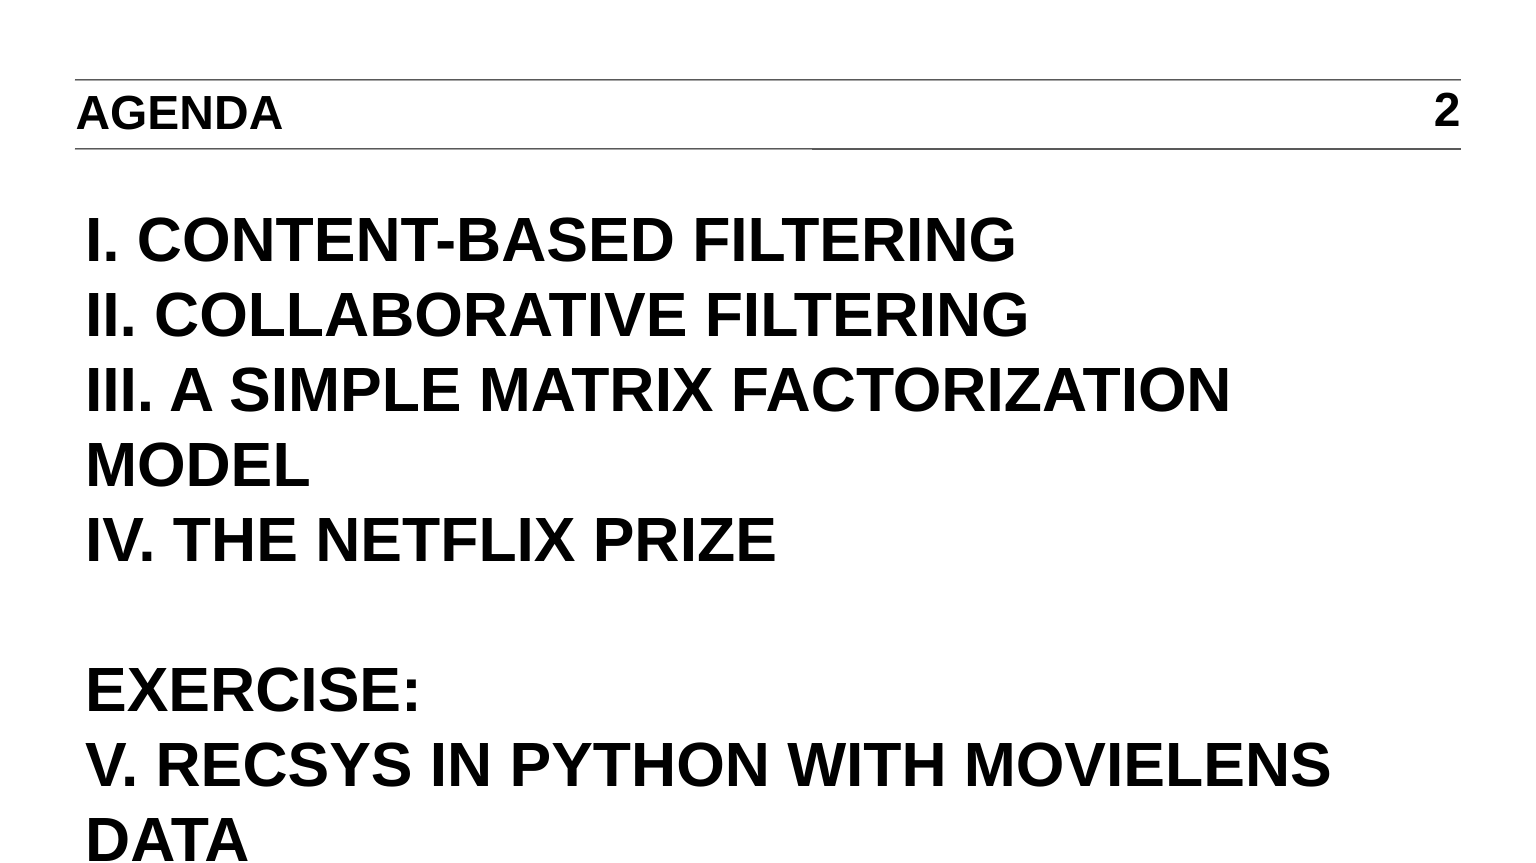

agenda

2
# I. Content-based filtering ii. Collaborative filtering Iii. a Simple matrix factorization model iv. The netflix prize exercise: V. recsys in python with movielens data